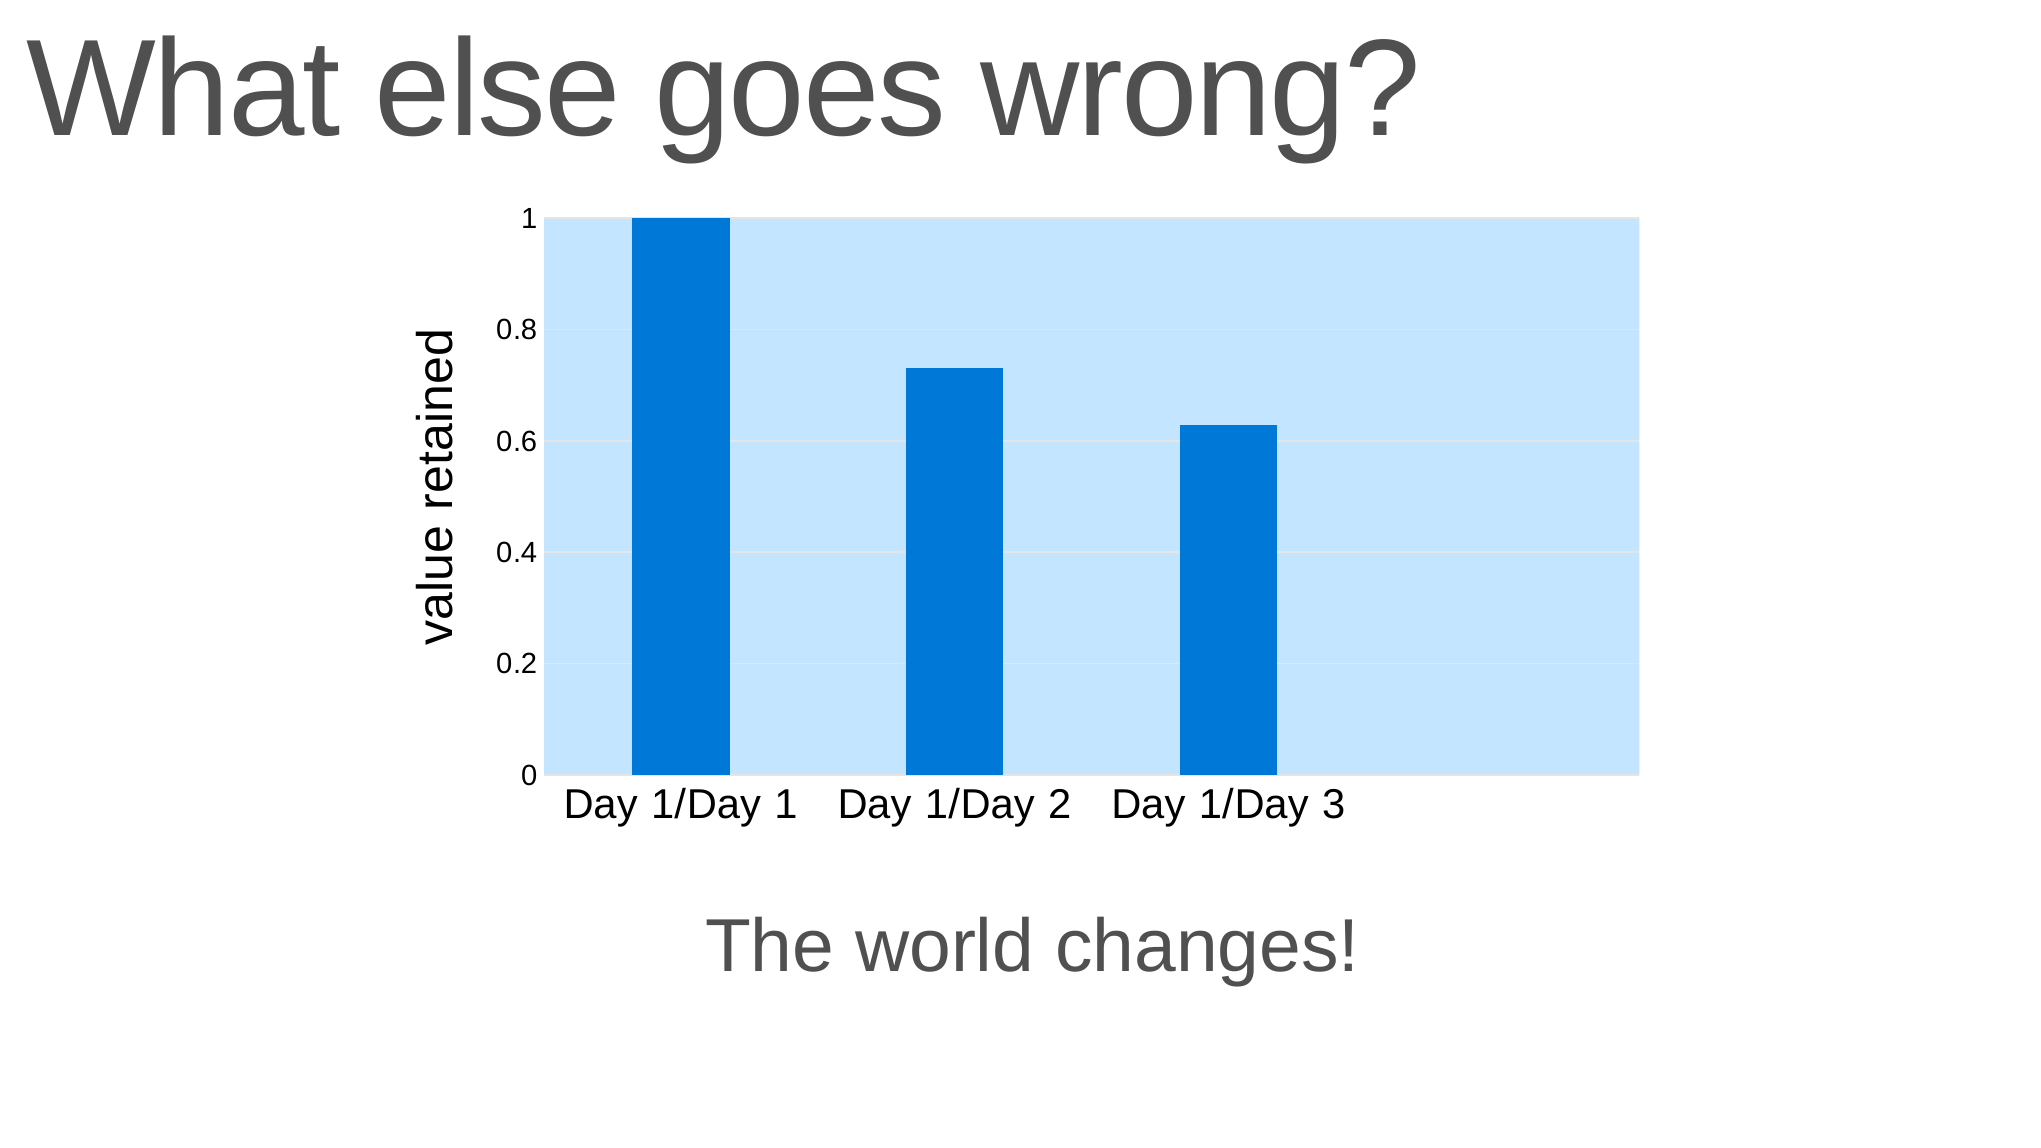

What else goes wrong?

### Chart

| Category | Column2 |
|---|---|
| Day 1/Day 1 | 1.0 |
| Day 1/Day 2 | 0.73 |
| Day 1/Day 3 | 0.628 |
The world changes!